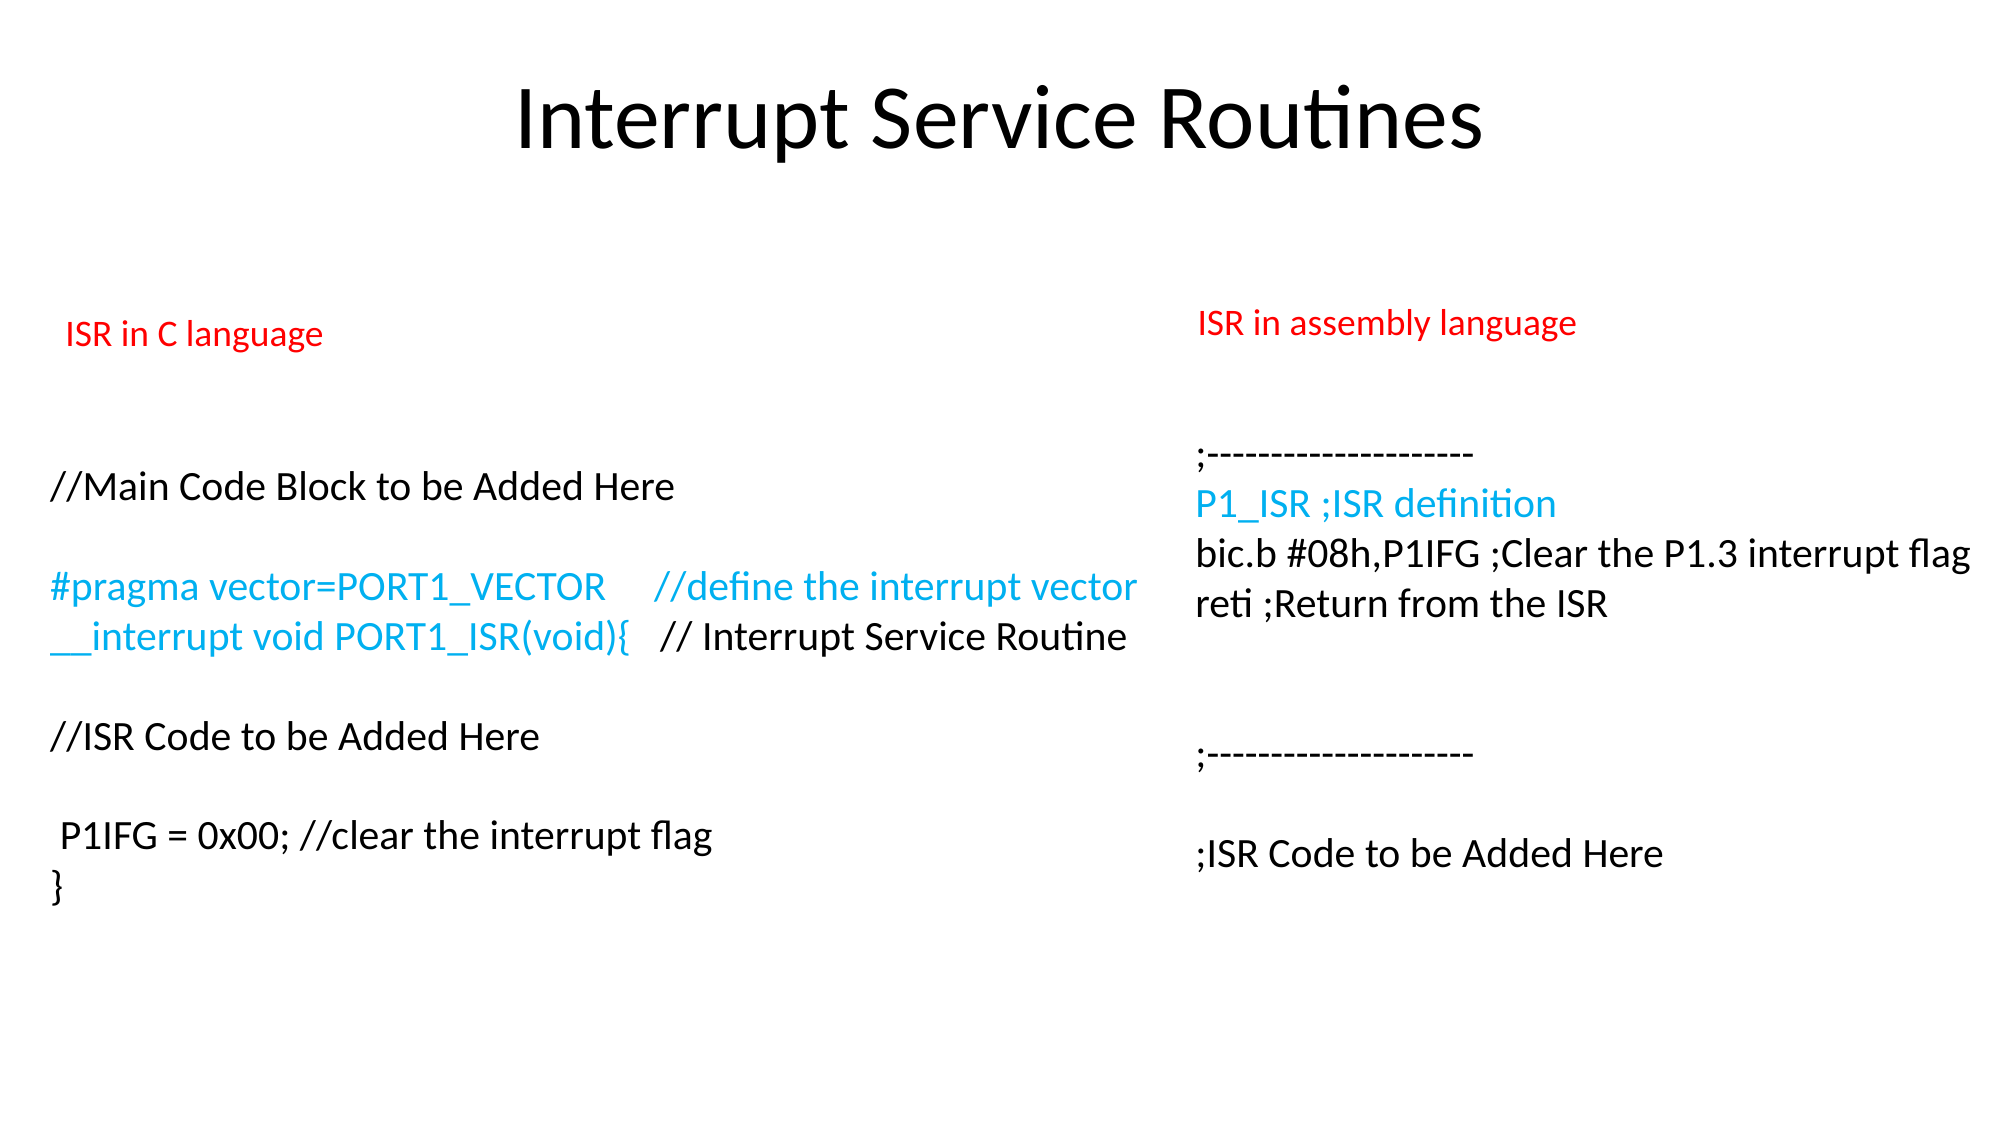

# Interrupt Service Routines
ISR in assembly language
ISR in C language

;---------------------
P1_ISR ;ISR definition
bic.b #08h,P1IFG ;Clear the P1.3 interrupt flag
reti ;Return from the ISR

;---------------------

;ISR Code to be Added Here

//Main Code Block to be Added Here

#pragma vector=PORT1_VECTOR     //define the interrupt vector
__interrupt void PORT1_ISR(void){   // Interrupt Service Routine

//ISR Code to be Added Here

 P1IFG = 0x00; //clear the interrupt flag
}